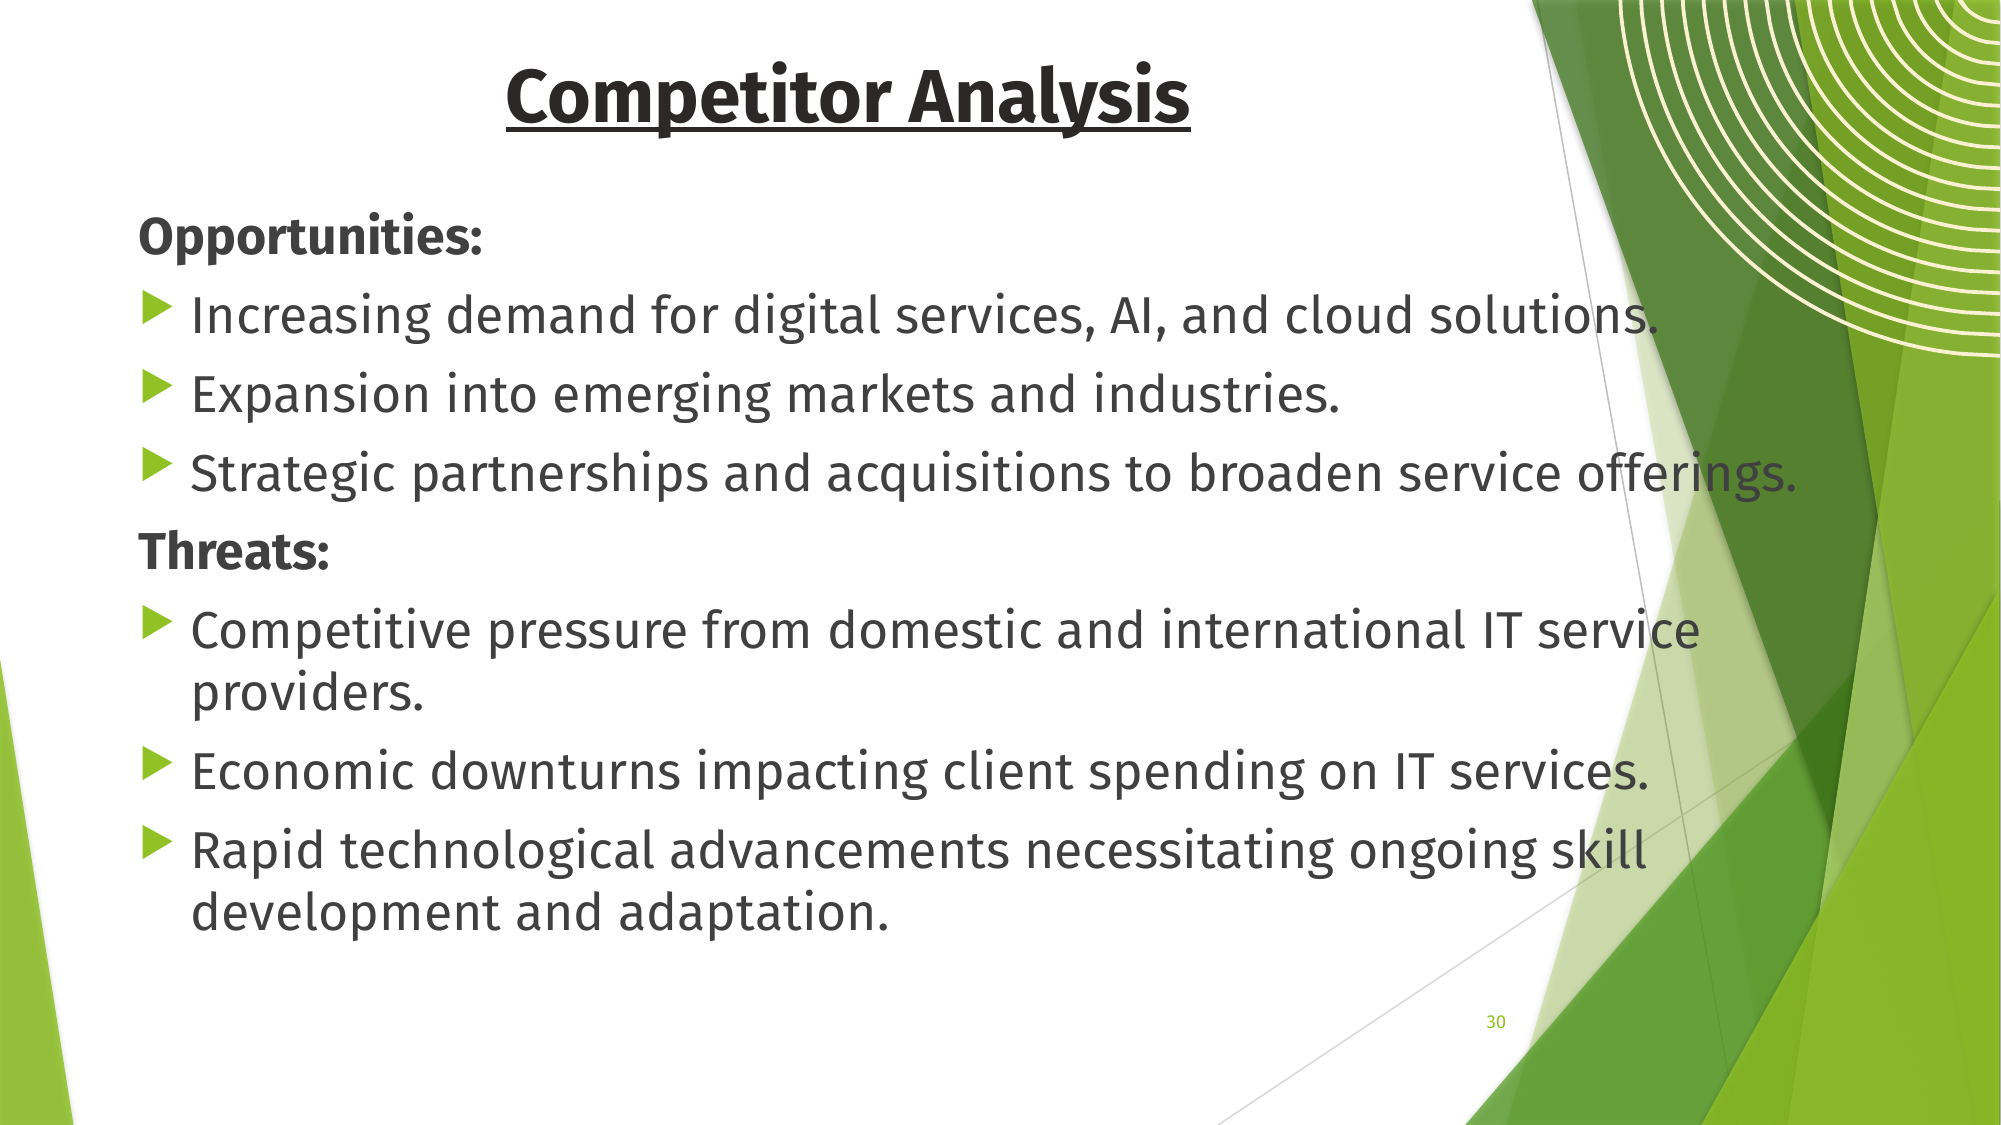

# Competitor Analysis
Opportunities:
Increasing demand for digital services, AI, and cloud solutions.
Expansion into emerging markets and industries.
Strategic partnerships and acquisitions to broaden service offerings.
Threats:
Competitive pressure from domestic and international IT service providers.
Economic downturns impacting client spending on IT services.
Rapid technological advancements necessitating ongoing skill development and adaptation.
30